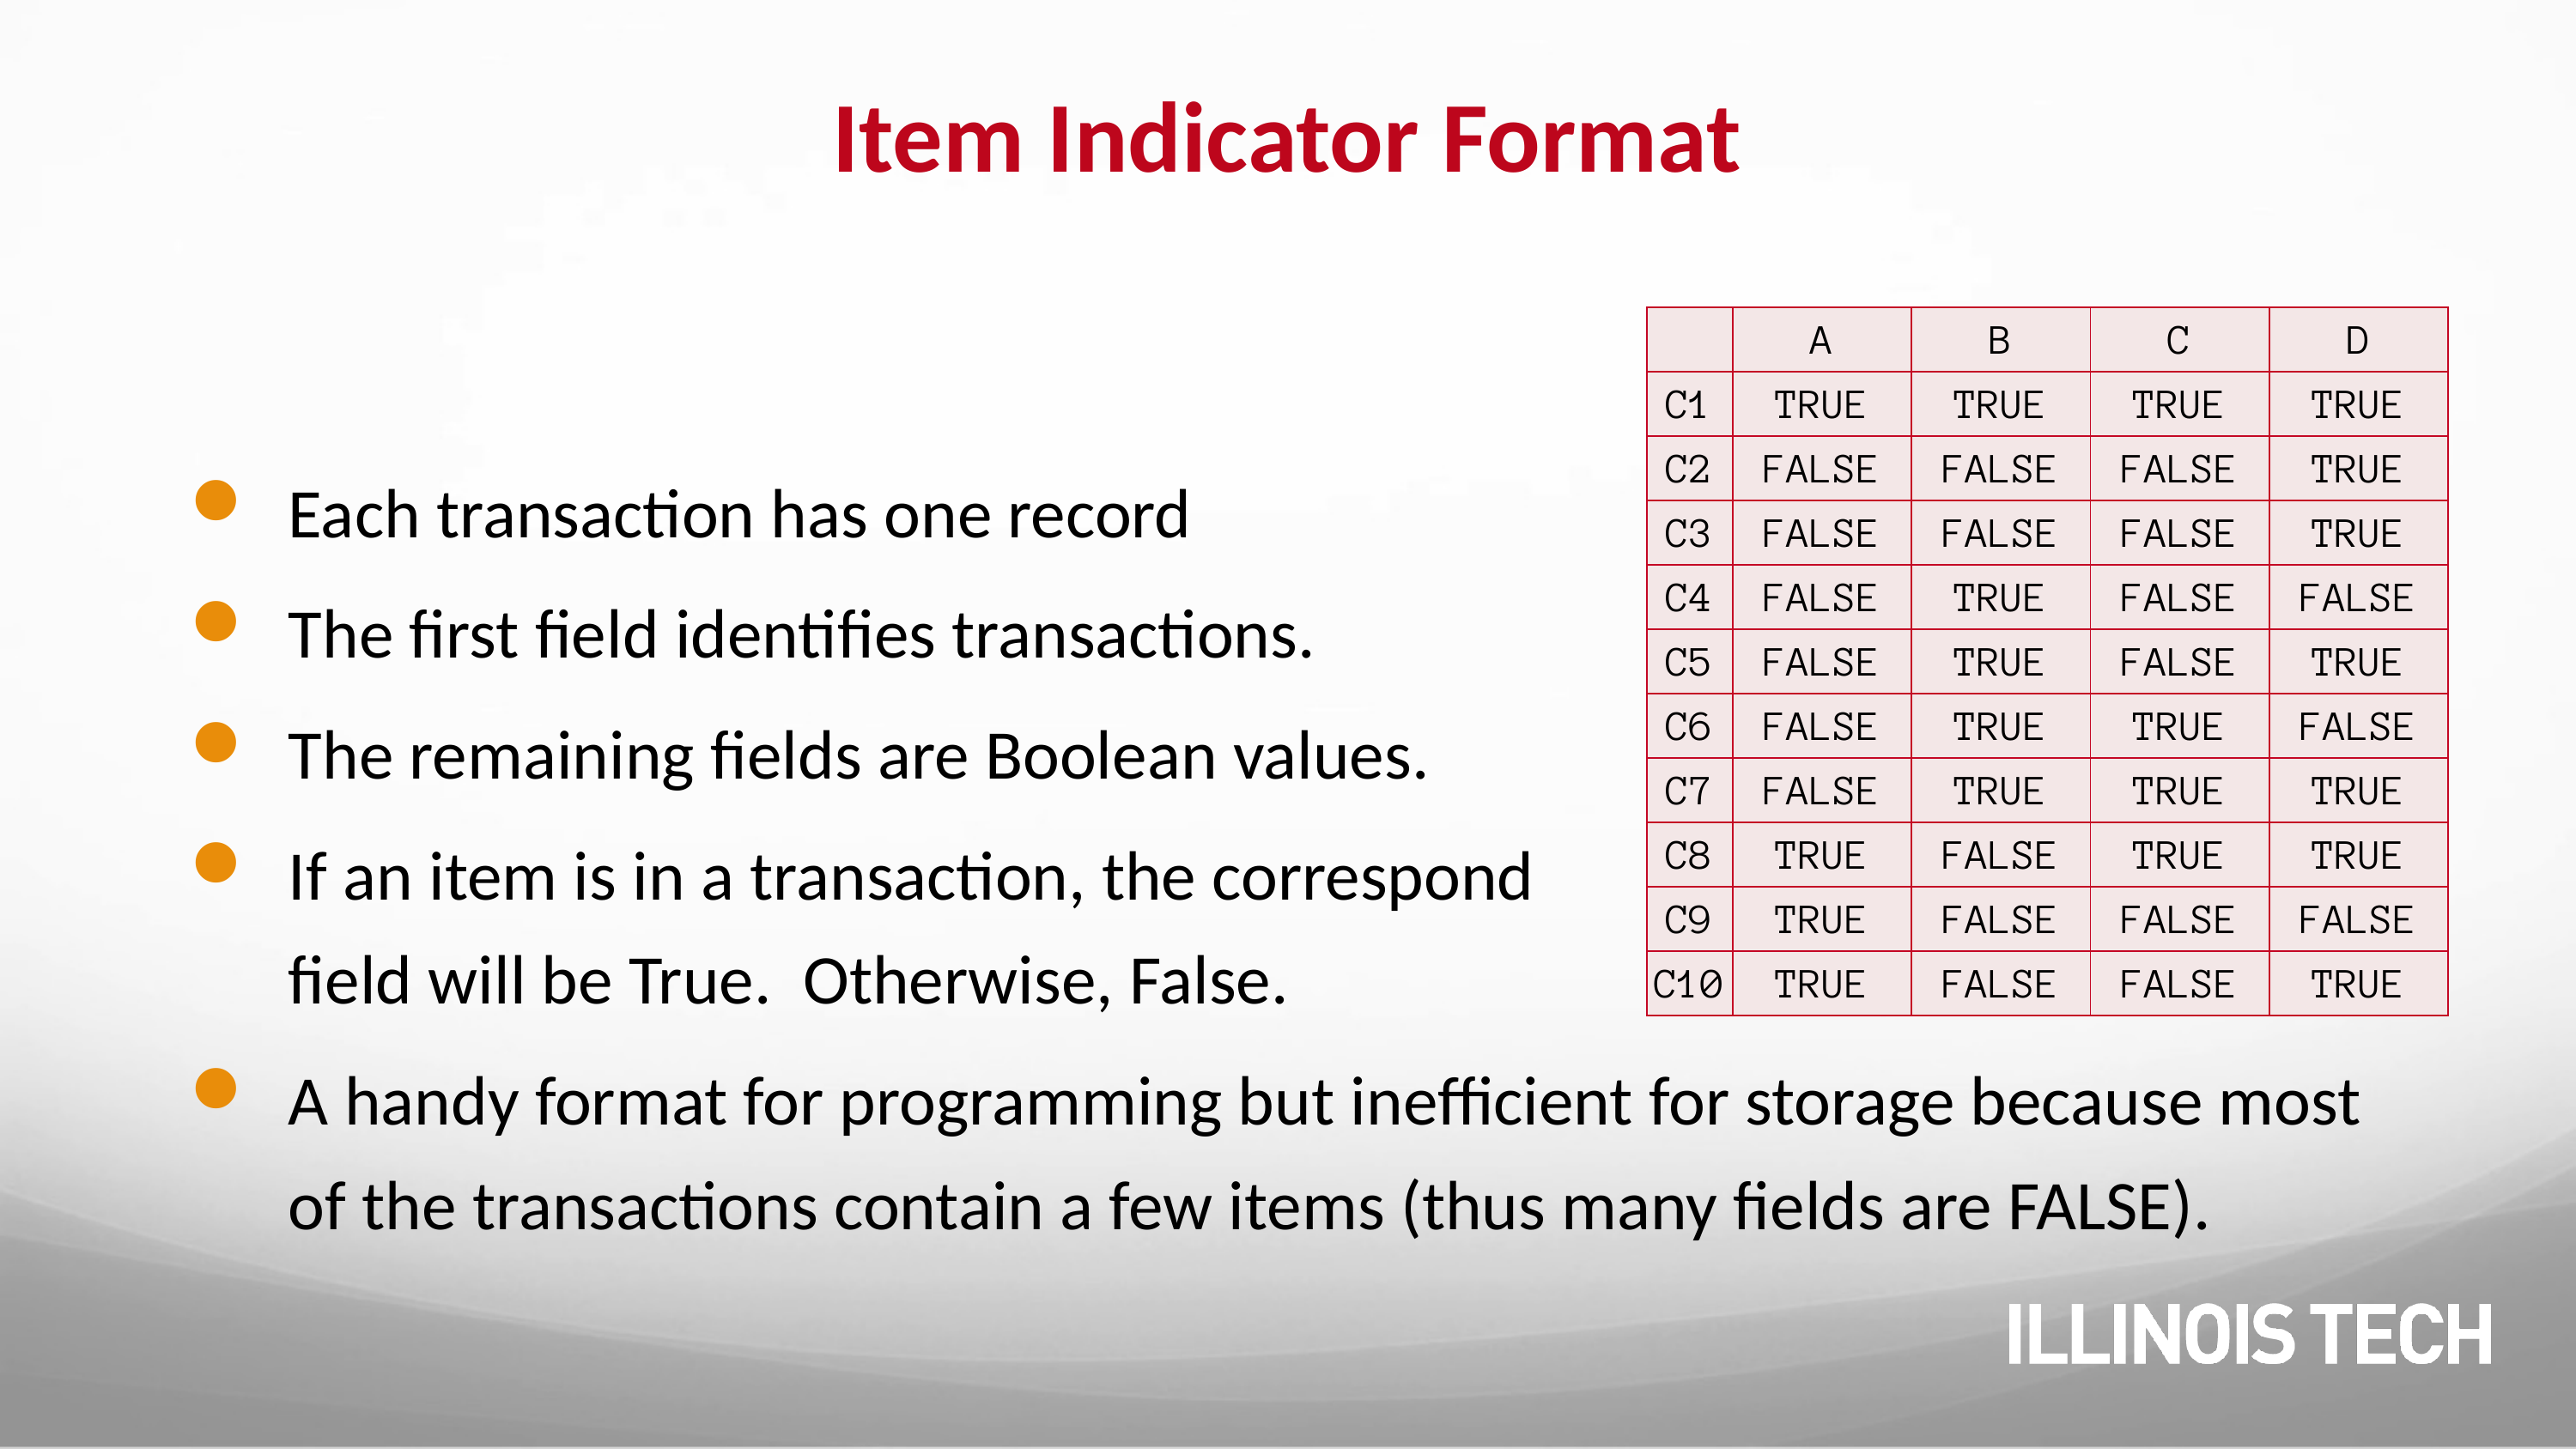

# Item Indicator Format
|  | A | B | C | D |
| --- | --- | --- | --- | --- |
| C1 | TRUE | TRUE | TRUE | TRUE |
| C2 | FALSE | FALSE | FALSE | TRUE |
| C3 | FALSE | FALSE | FALSE | TRUE |
| C4 | FALSE | TRUE | FALSE | FALSE |
| C5 | FALSE | TRUE | FALSE | TRUE |
| C6 | FALSE | TRUE | TRUE | FALSE |
| C7 | FALSE | TRUE | TRUE | TRUE |
| C8 | TRUE | FALSE | TRUE | TRUE |
| C9 | TRUE | FALSE | FALSE | FALSE |
| C10 | TRUE | FALSE | FALSE | TRUE |
Each transaction has one record
The first field identifies transactions.
The remaining fields are Boolean values.
If an item is in a transaction, the correspond
field will be True.  Otherwise, False.
A handy format for programming but inefficient for storage because most of the transactions contain a few items (thus many fields are FALSE).